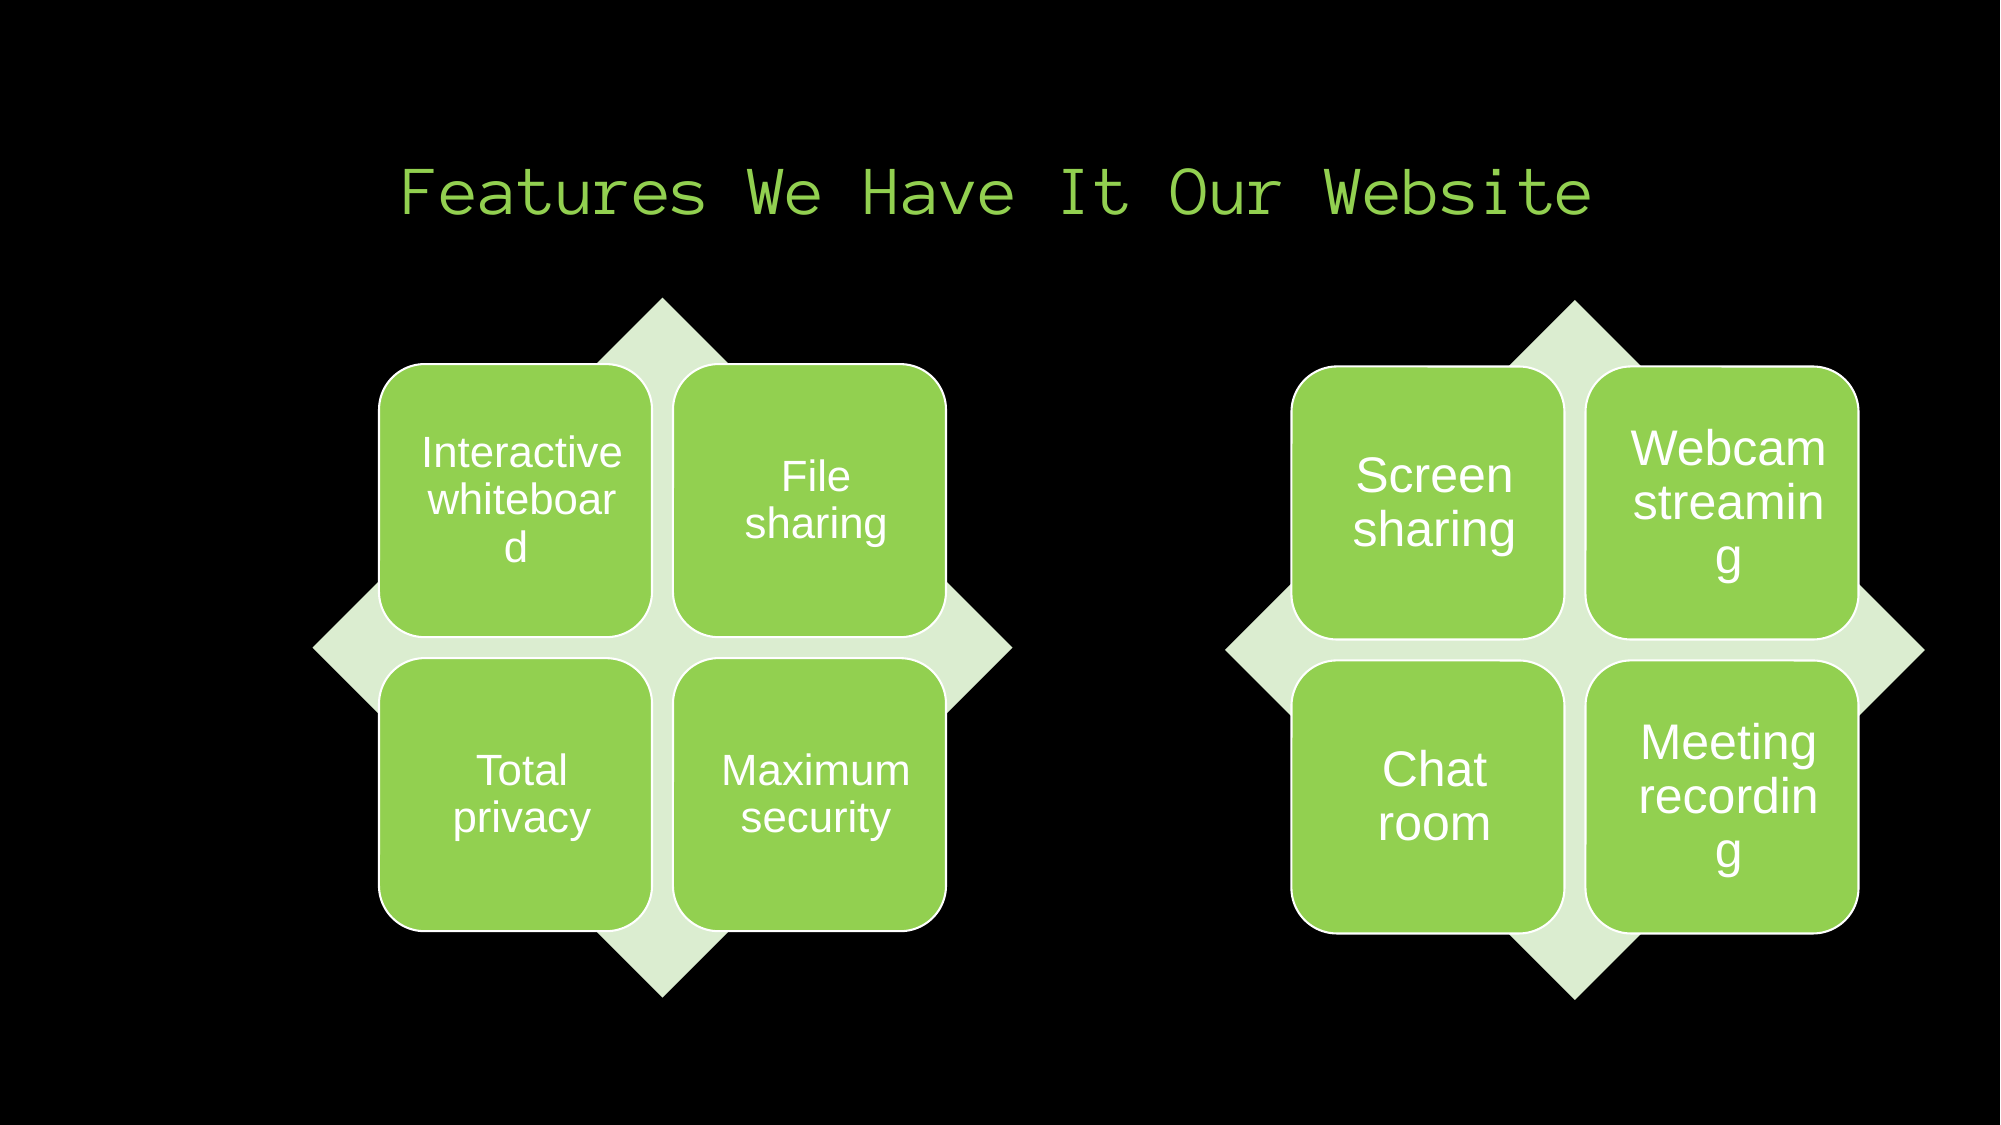

# Features We Have It Our Website
Interactive whiteboard
File sharing
Total privacy
Maximum security
Screen sharing
Webcam streaming
Chat room
Meeting recording